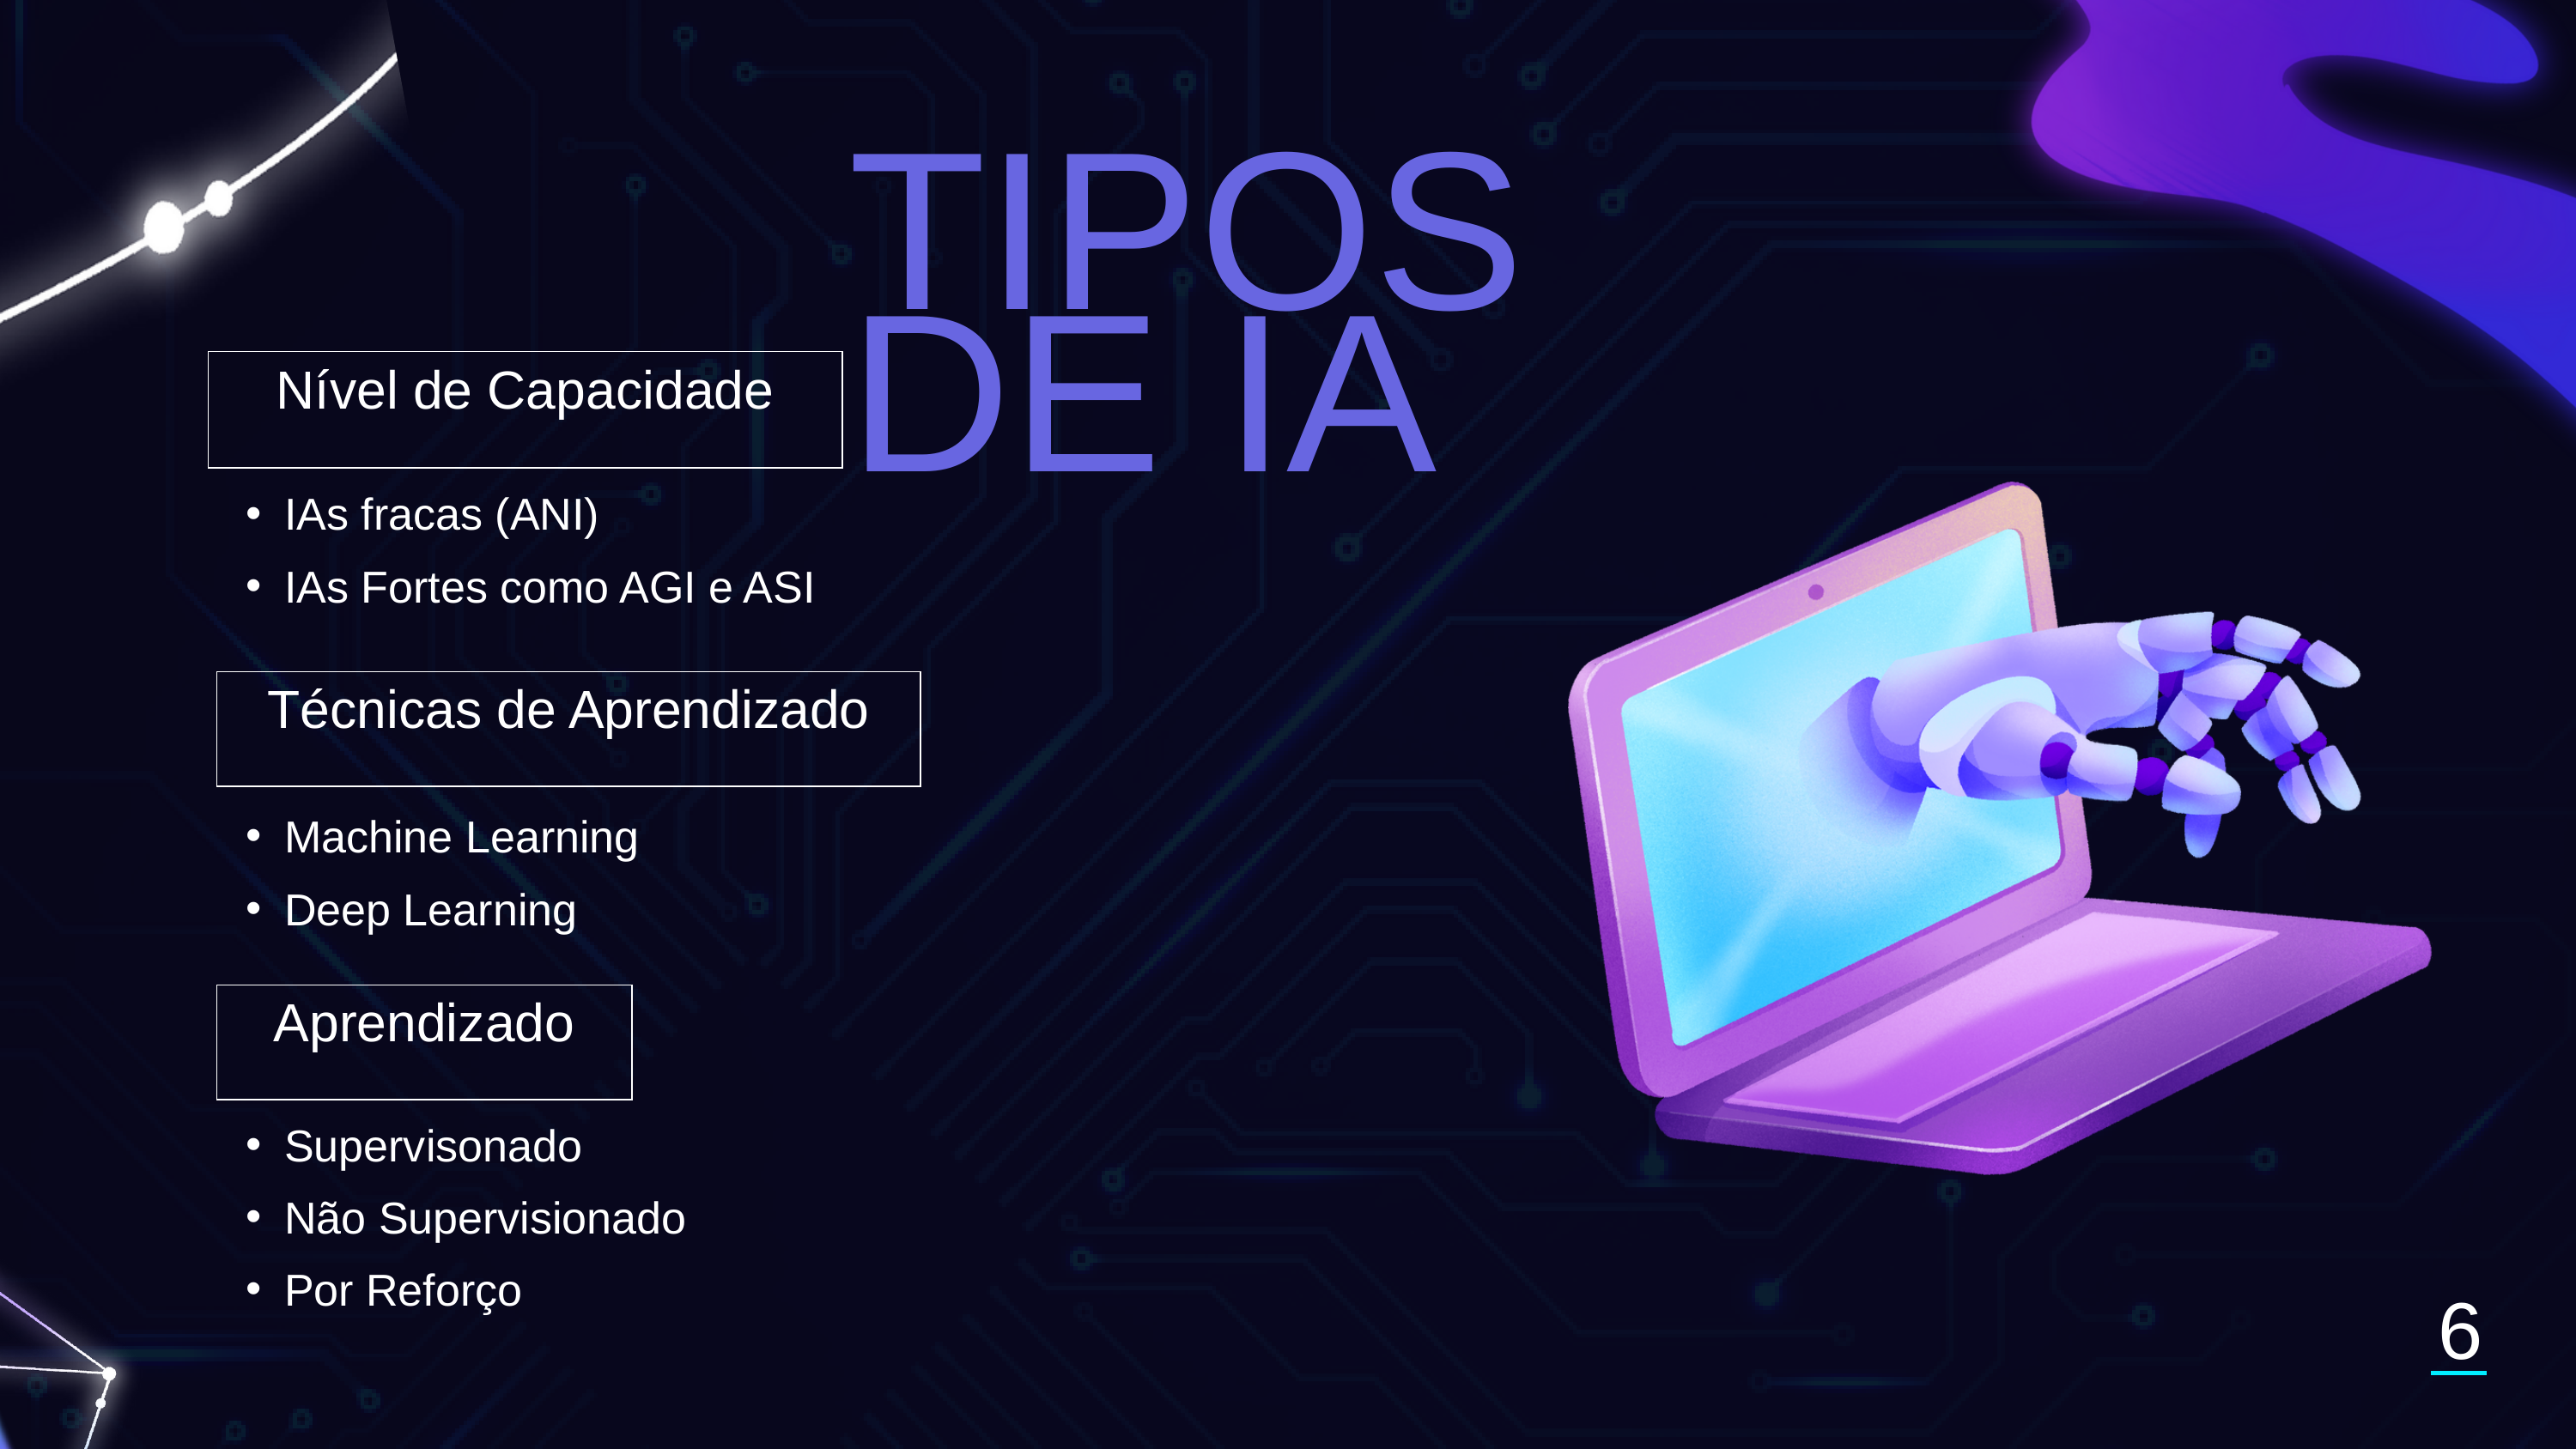

TIPOS DE IA

Nível de Capacidade
IAs fracas (ANI)
IAs Fortes como AGI e ASI

Técnicas de Aprendizado
Machine Learning
Deep Learning

Aprendizado
Supervisonado
Não Supervisionado
Por Reforço

6